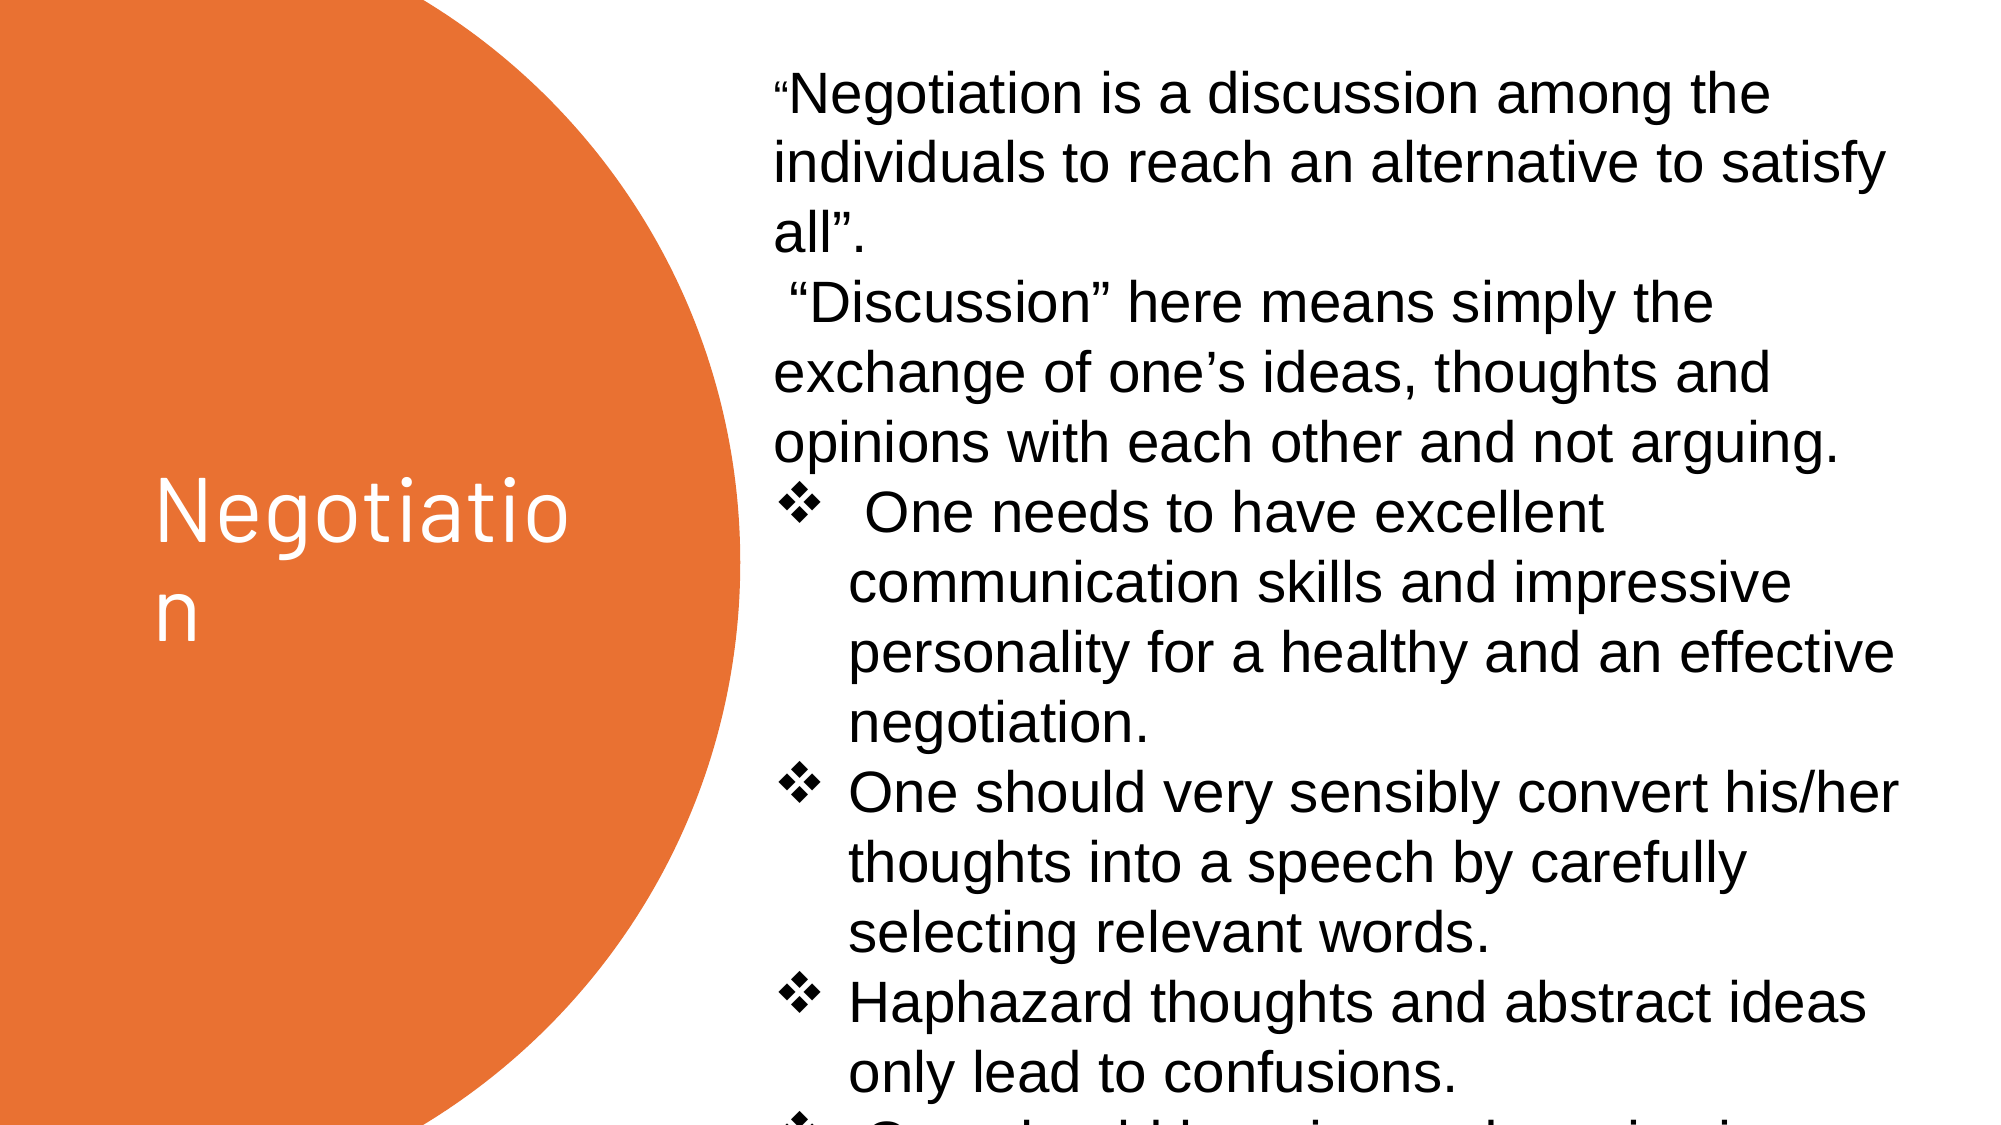

“Negotiation is a discussion among the individuals to reach an alternative to satisfy all”.
 “Discussion” here means simply the exchange of one’s ideas, thoughts and opinions with each other and not arguing.
 One needs to have excellent communication skills and impressive personality for a healthy and an effective negotiation.
One should very sensibly convert his/her thoughts into a speech by carefully selecting relevant words.
Haphazard thoughts and abstract ideas only lead to confusions.
 One should be crisp and precise in his/her speech.
# Negotiation